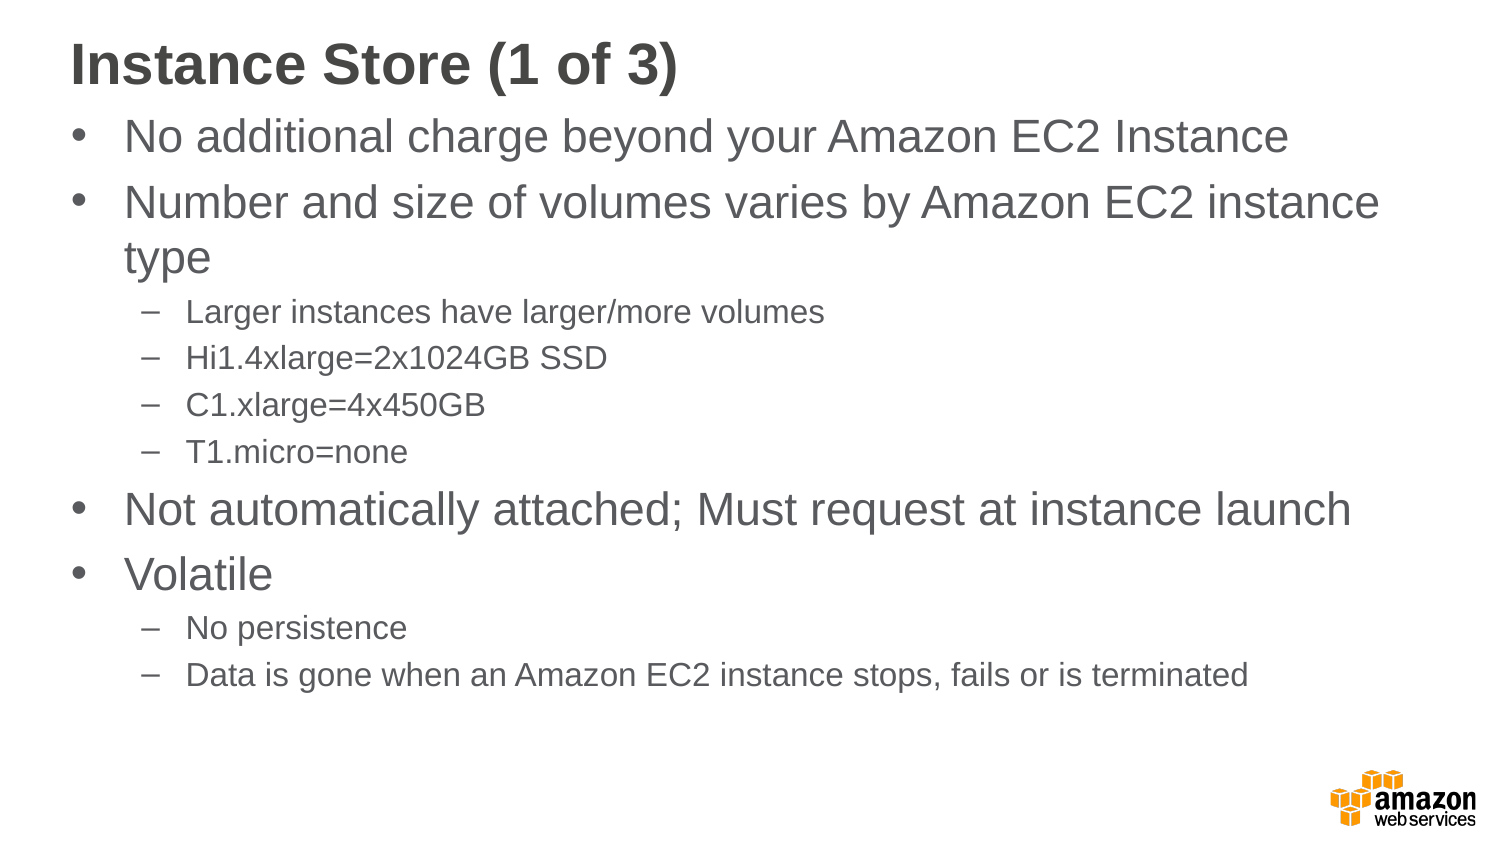

# Instance Store (1 of 3)
No additional charge beyond your Amazon EC2 Instance
Number and size of volumes varies by Amazon EC2 instance type
Larger instances have larger/more volumes
Hi1.4xlarge=2x1024GB SSD
C1.xlarge=4x450GB
T1.micro=none
Not automatically attached; Must request at instance launch
Volatile
No persistence
Data is gone when an Amazon EC2 instance stops, fails or is terminated